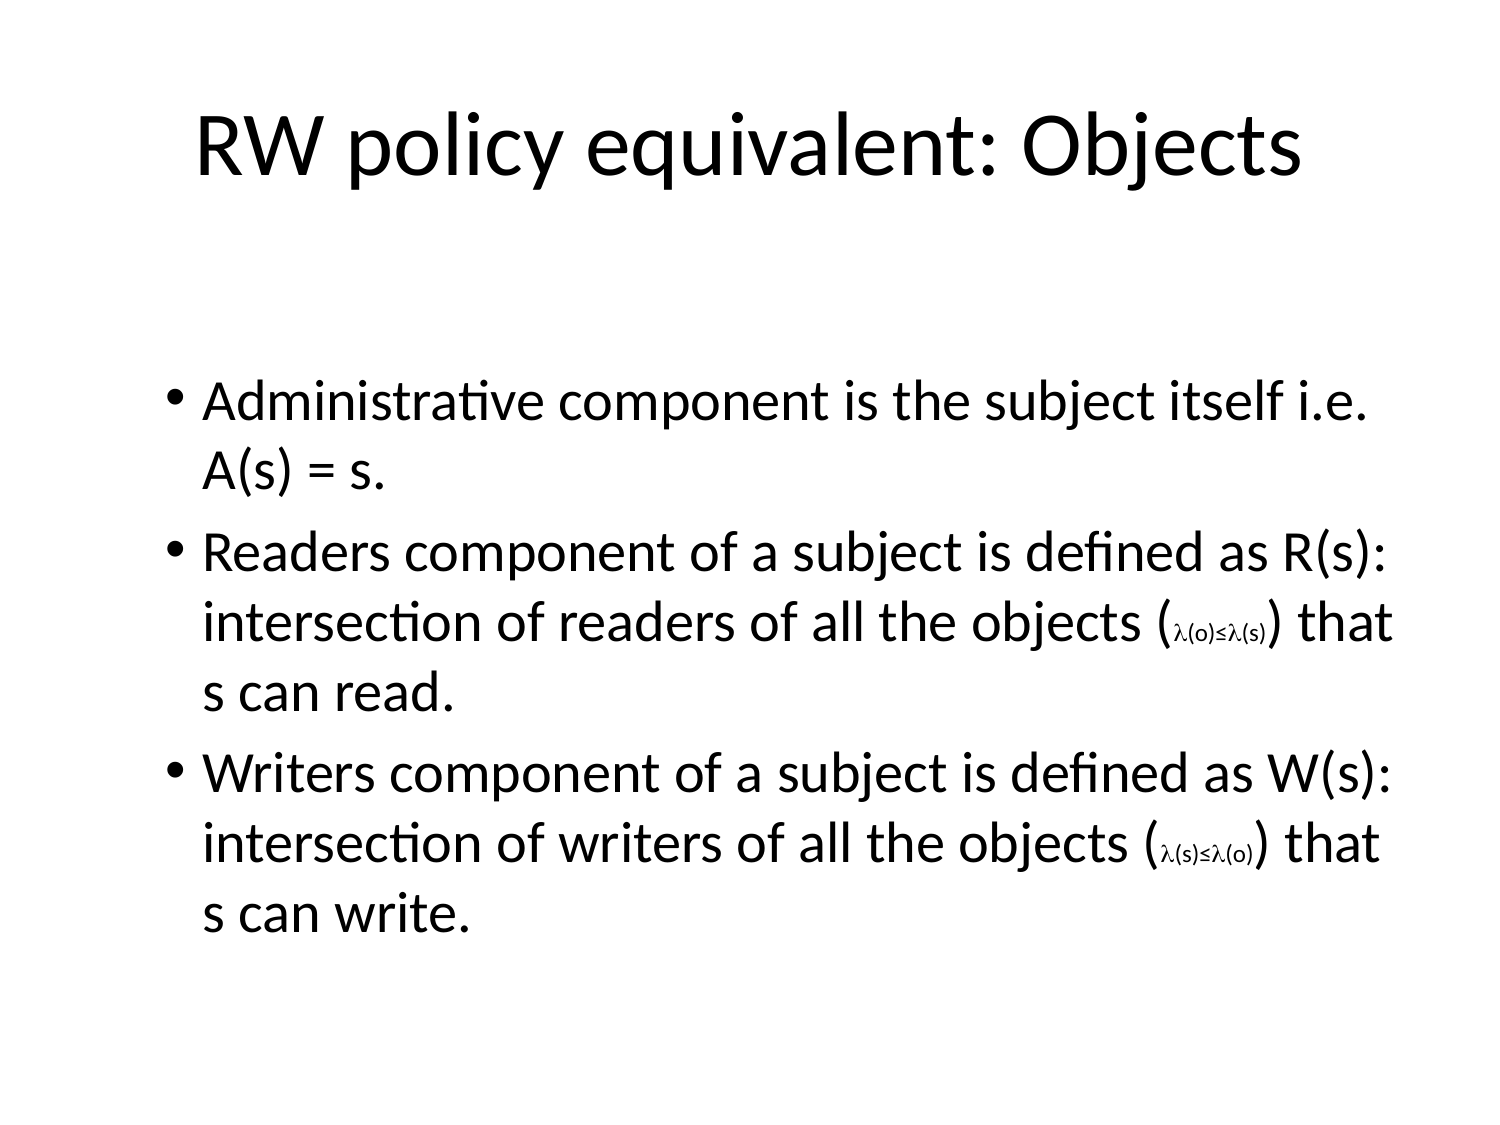

# RW policy equivalent: Objects

Administrative component is the subject itself i.e. A(s) = s.
Readers component of a subject is defined as R(s): intersection of readers of all the objects (λ(o)≤λ(s)) that s can read.
Writers component of a subject is defined as W(s): intersection of writers of all the objects (λ(s)≤λ(o)) that s can write.